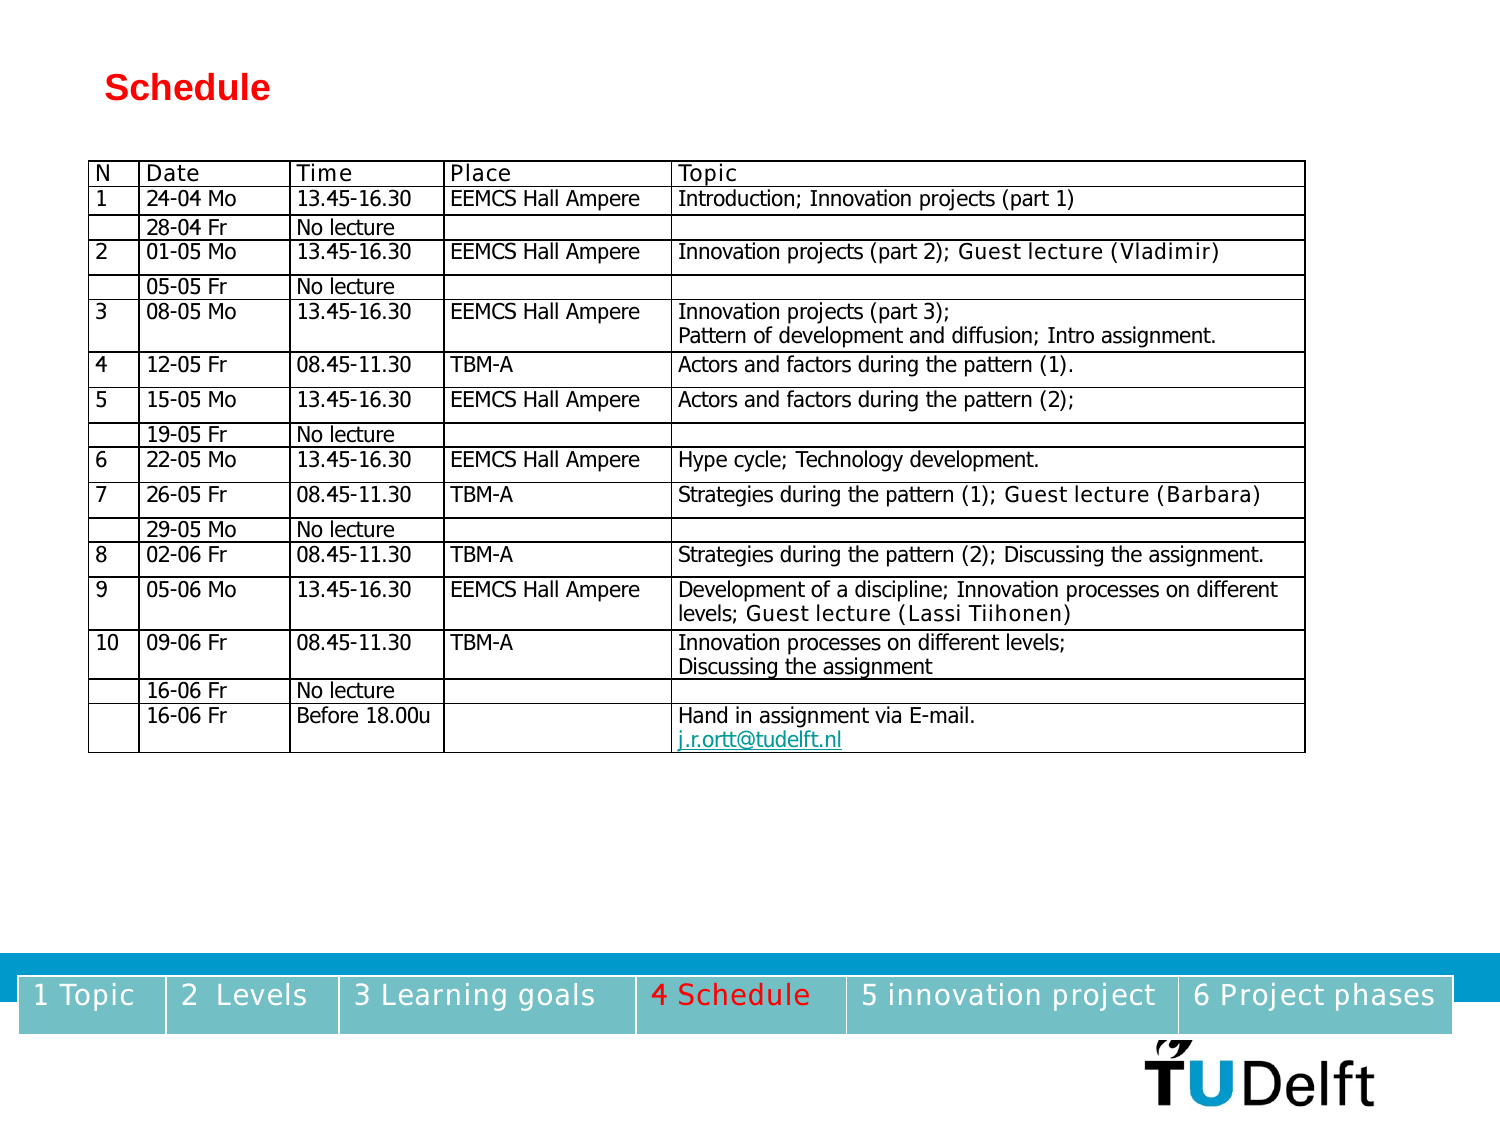

Schedule
| N | Date | Time | Place | Topic |
| --- | --- | --- | --- | --- |
| 1 | 24-04 Mo | 13.45-16.30 | EEMCS Hall Ampere | Introduction; Innovation projects (part 1) |
|  | 28-04 Fr | No lecture |  |  |
| 2 | 01-05 Mo | 13.45-16.30 | EEMCS Hall Ampere | Innovation projects (part 2); Guest lecture (Vladimir) |
|  | 05-05 Fr | No lecture |  |  |
| 3 | 08-05 Mo | 13.45-16.30 | EEMCS Hall Ampere | Innovation projects (part 3); Pattern of development and diffusion; Intro assignment. |
| 4 | 12-05 Fr | 08.45-11.30 | TBM-A | Actors and factors during the pattern (1). |
| 5 | 15-05 Mo | 13.45-16.30 | EEMCS Hall Ampere | Actors and factors during the pattern (2); |
|  | 19-05 Fr | No lecture |  |  |
| 6 | 22-05 Mo | 13.45-16.30 | EEMCS Hall Ampere | Hype cycle; Technology development. |
| 7 | 26-05 Fr | 08.45-11.30 | TBM-A | Strategies during the pattern (1); Guest lecture (Barbara) |
|  | 29-05 Mo | No lecture |  |  |
| 8 | 02-06 Fr | 08.45-11.30 | TBM-A | Strategies during the pattern (2); Discussing the assignment. |
| 9 | 05-06 Mo | 13.45-16.30 | EEMCS Hall Ampere | Development of a discipline; Innovation processes on different levels; Guest lecture (Lassi Tiihonen) |
| 10 | 09-06 Fr | 08.45-11.30 | TBM-A | Innovation processes on different levels; Discussing the assignment |
|  | 16-06 Fr | No lecture |  |  |
|  | 16-06 Fr | Before 18.00u |  | Hand in assignment via E-mail. j.r.ortt@tudelft.nl |
| 1 Topic | 2 Levels | 3 Learning goals | 4 Schedule | 5 innovation project | 6 Project phases |
| --- | --- | --- | --- | --- | --- |